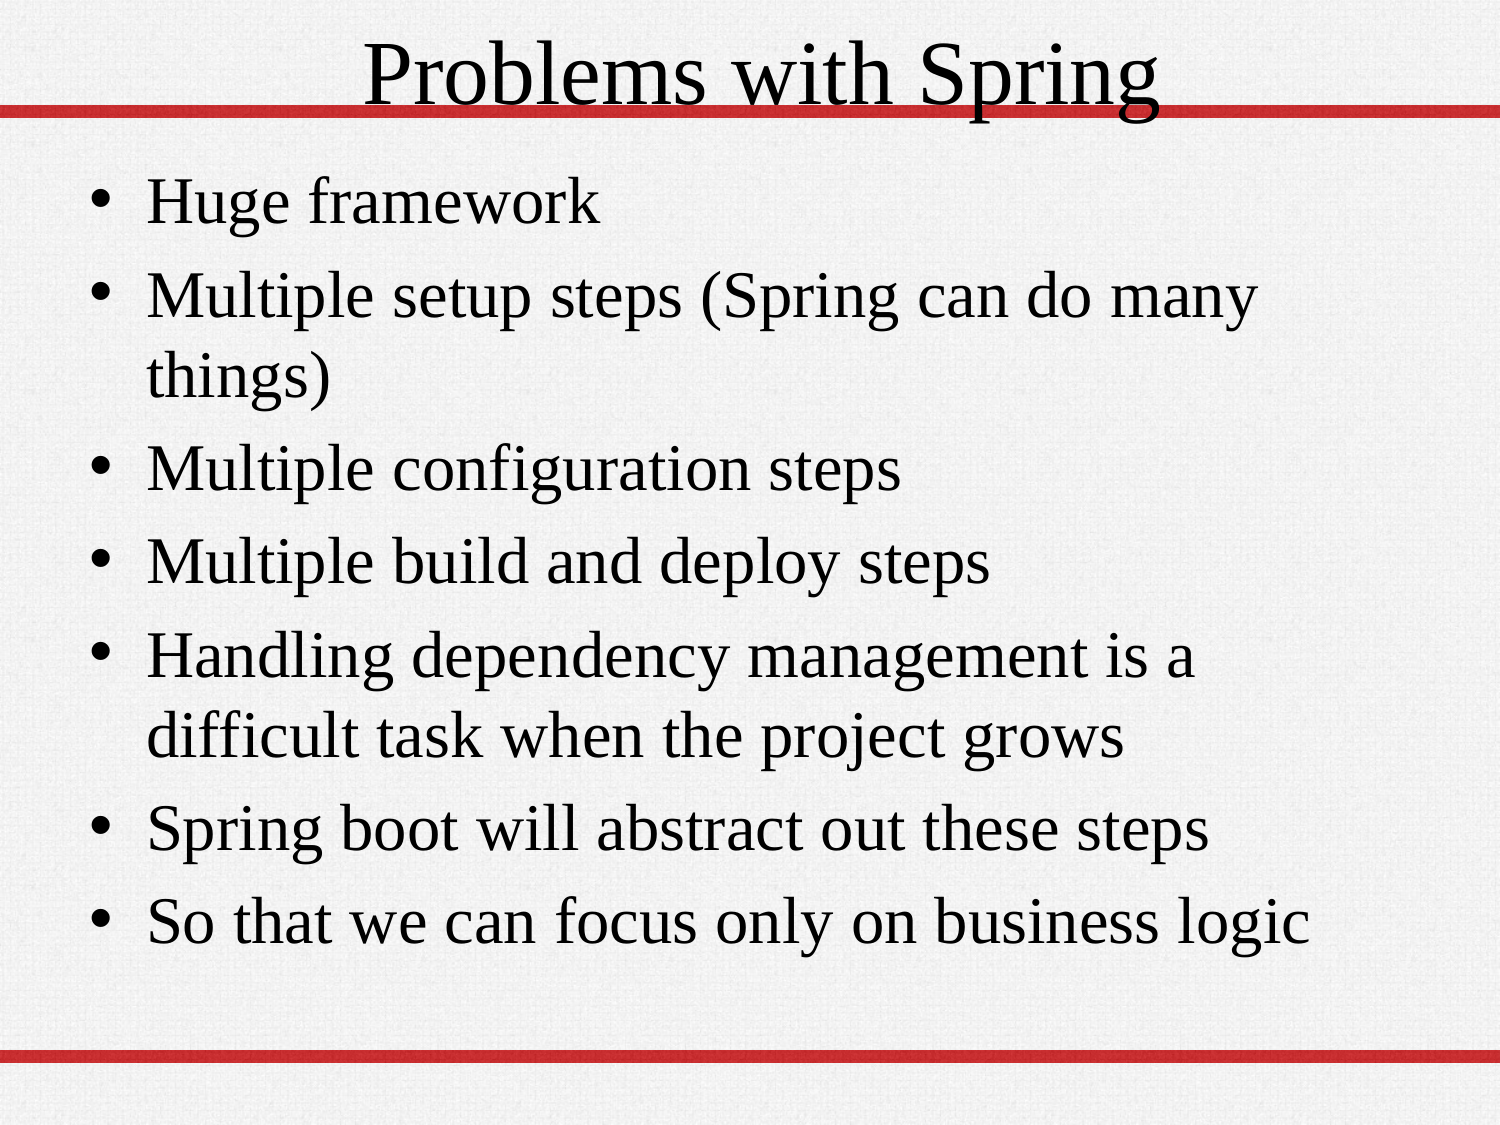

# Problems with Spring
Huge framework
Multiple setup steps (Spring can do many things)
Multiple configuration steps
Multiple build and deploy steps
Handling dependency management is a difficult task when the project grows
Spring boot will abstract out these steps
So that we can focus only on business logic

4